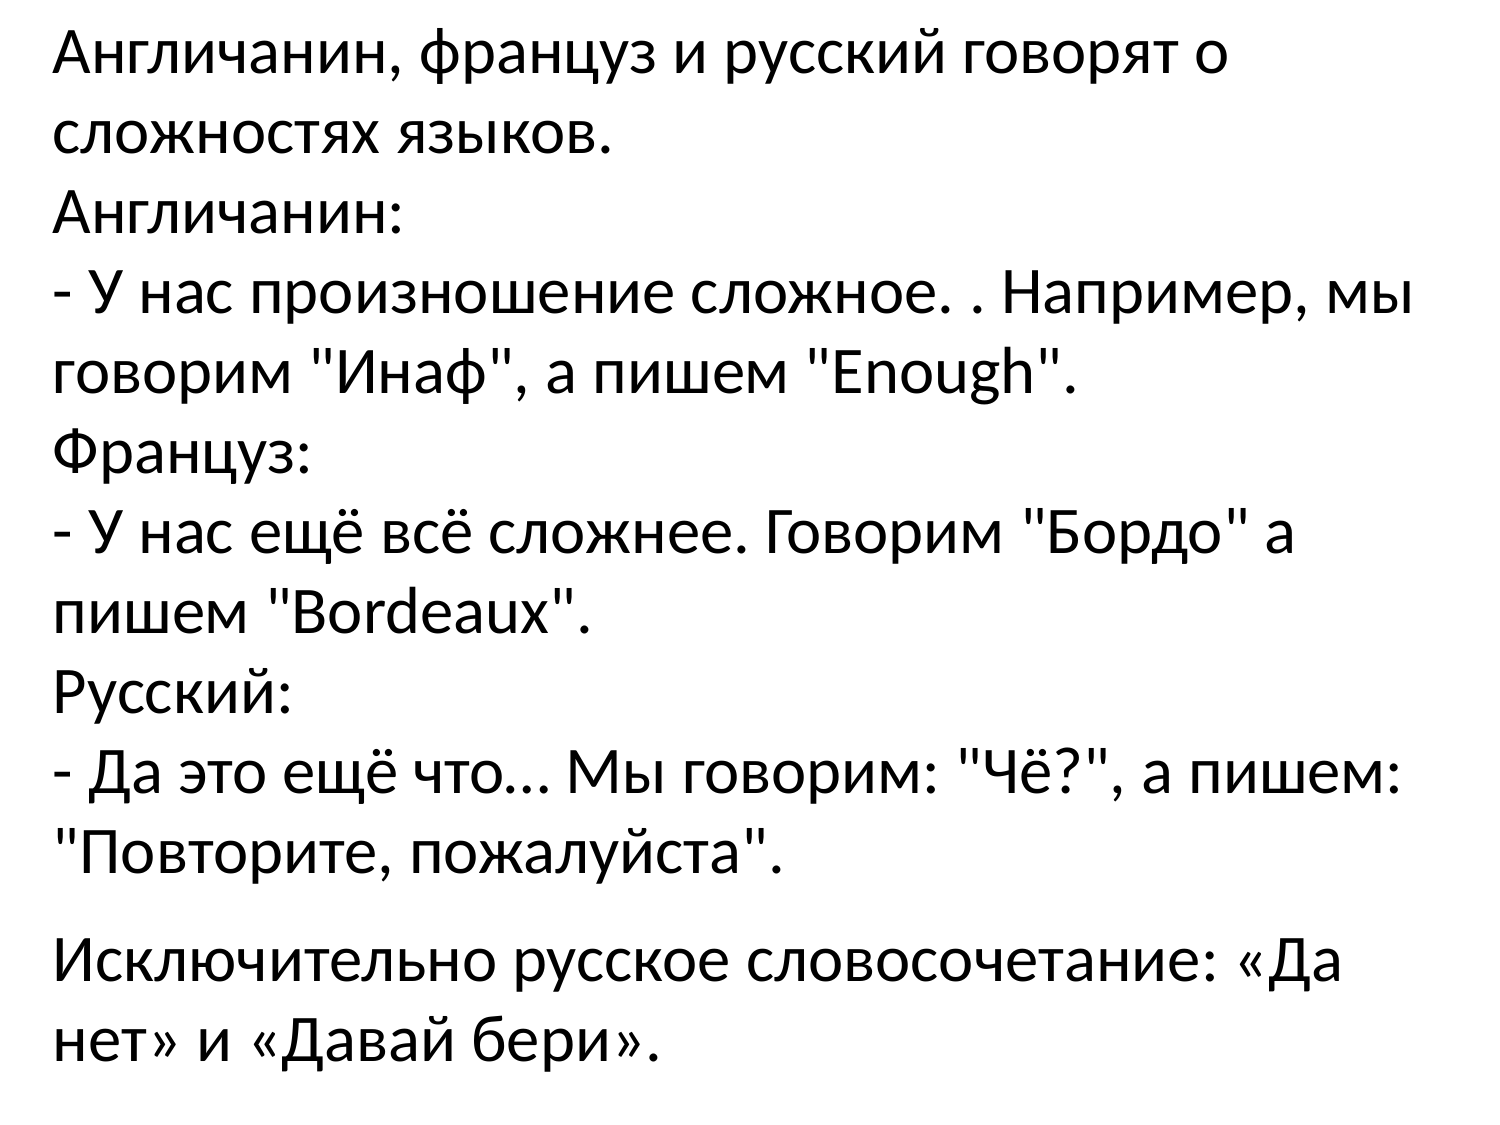

Англичанин, француз и русский говорят о сложностях языков.
Англичанин:
- У нас произношение сложное. . Например, мы говорим "Инаф", а пишем "Enough".
Француз:
- У нас ещё всё сложнее. Говорим "Бордо" а пишем "Bordeaux".
Русский:
- Да это ещё что… Мы говорим: "Чё?", а пишем: "Повторите, пожалуйста".
Исключительно русское словосочетание: «Да нет» и «Давай бери».